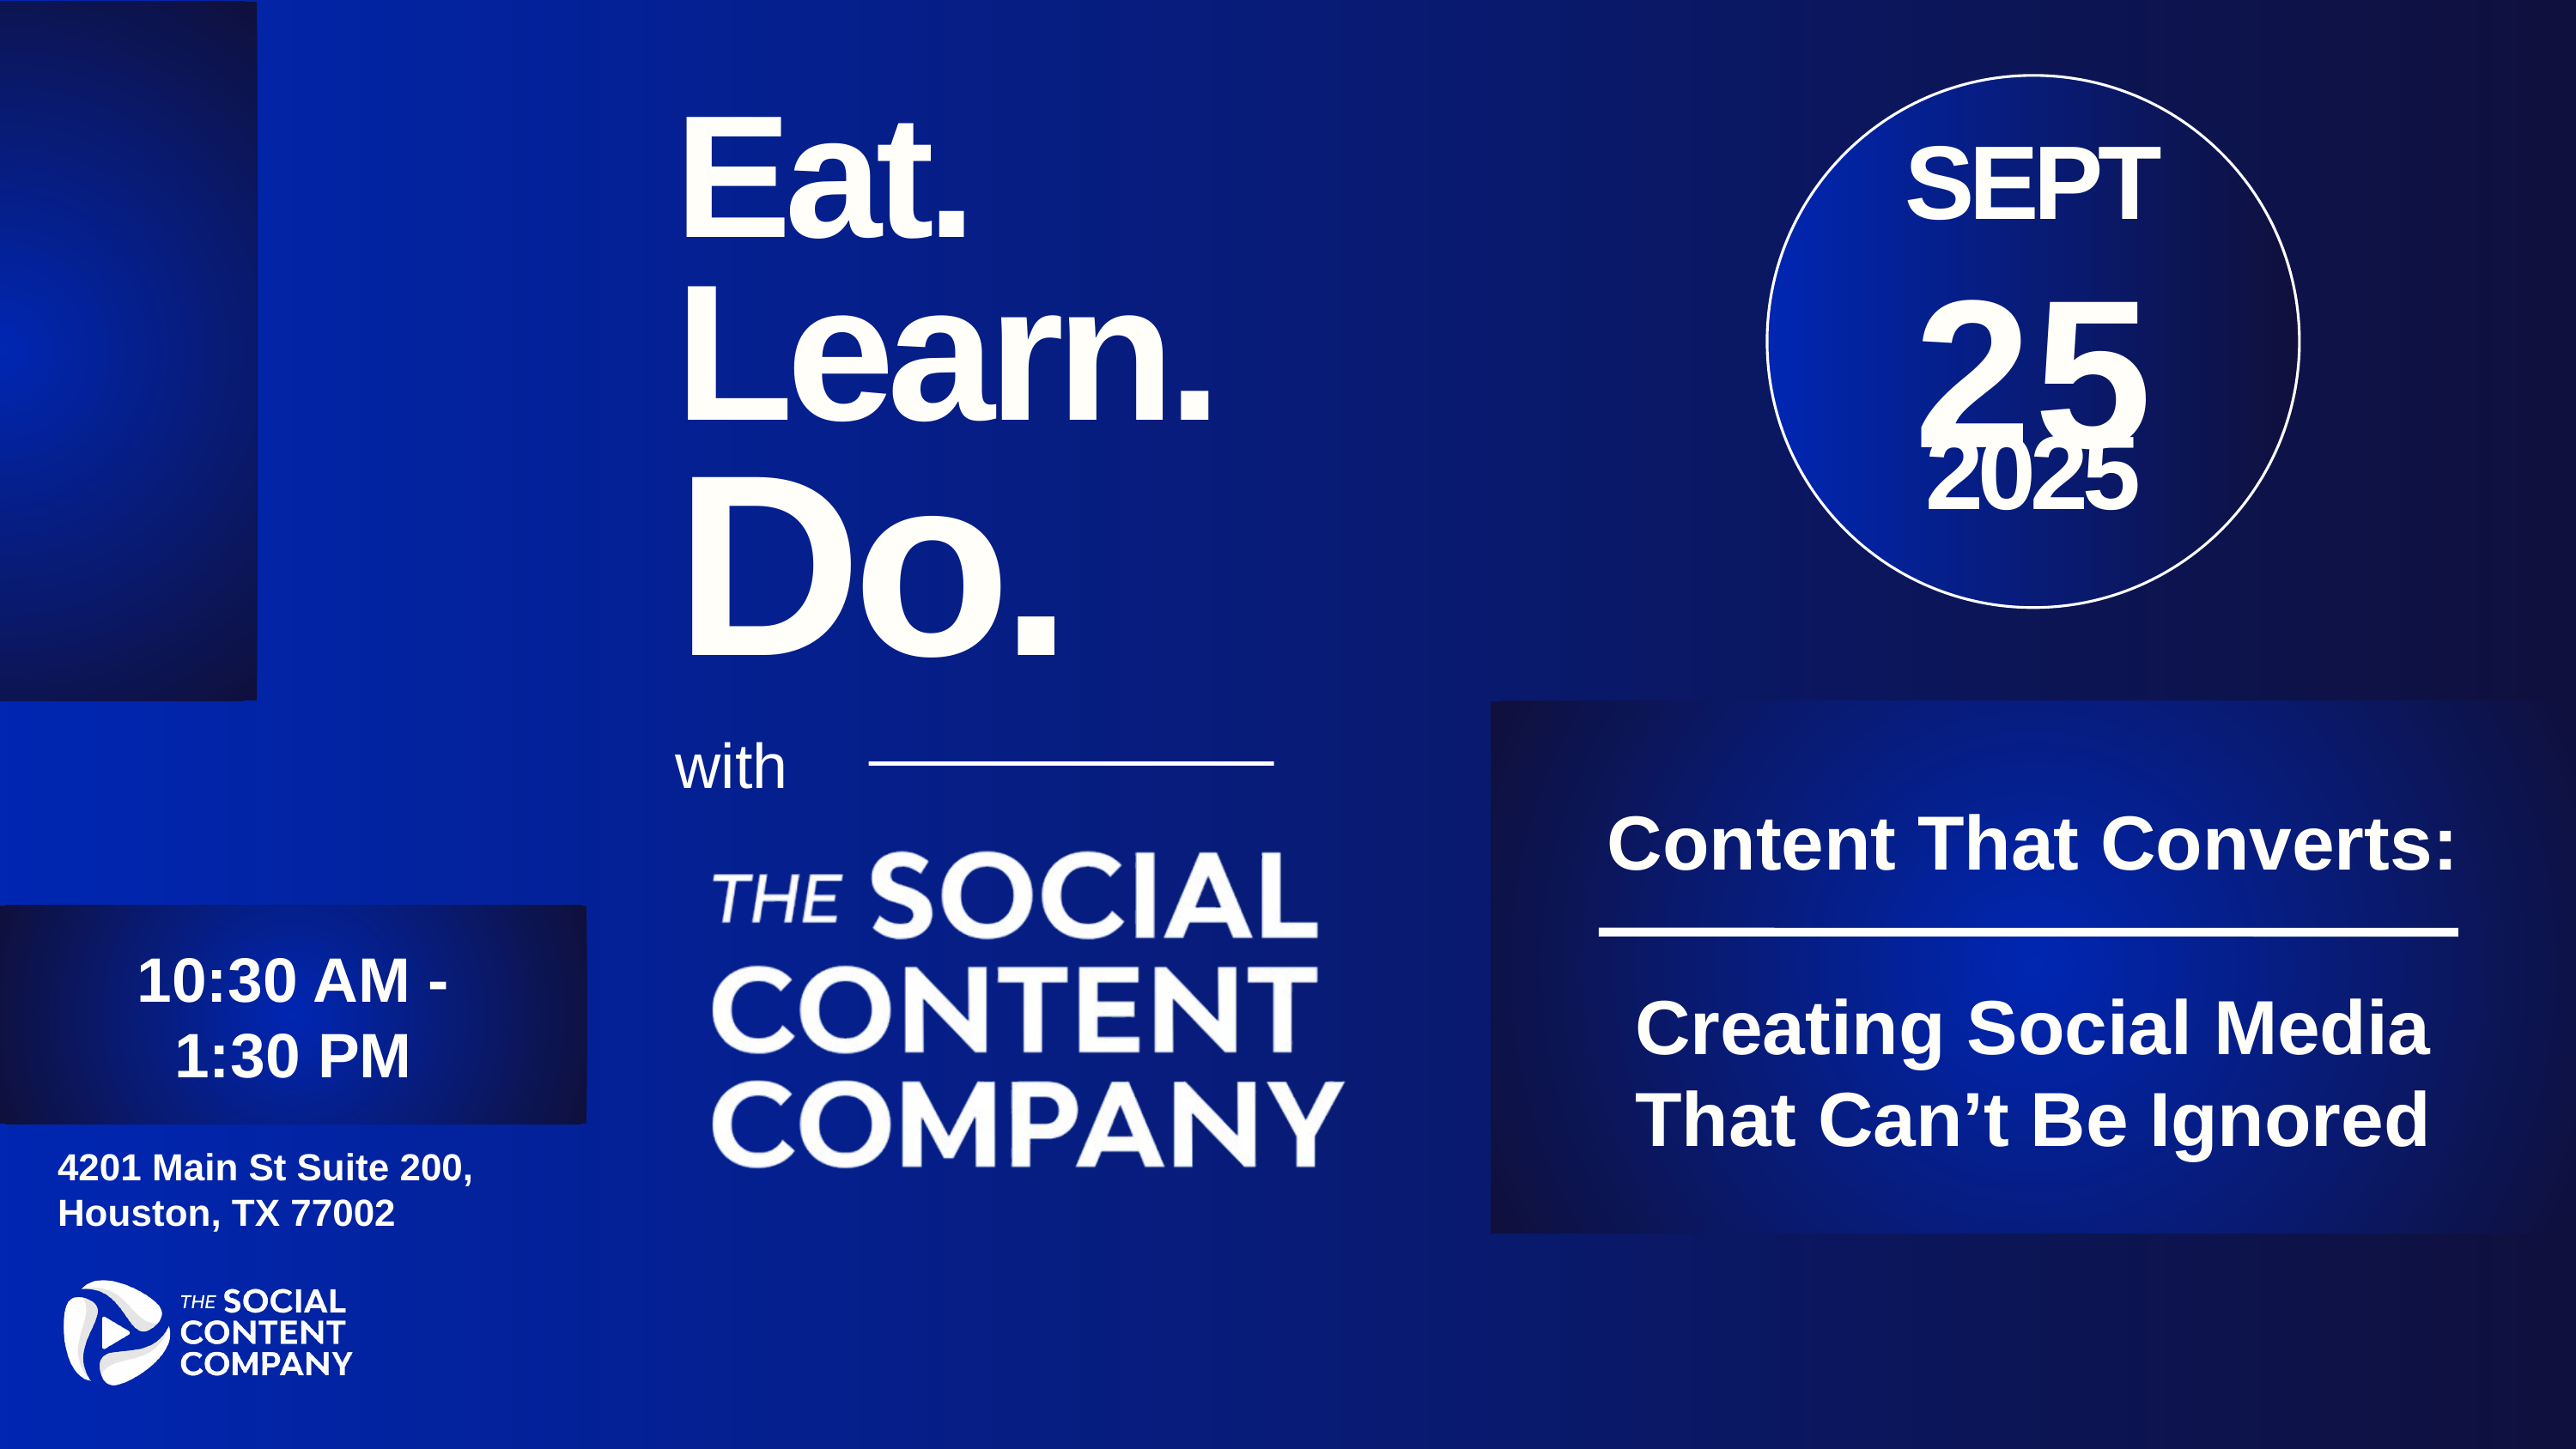

SEPT
25
2025
Eat.
Learn.
Do.

Content That Converts:

Creating Social Media
That Can’t Be Ignored

with

10:30 AM - 1:30 PM
4201 Main St Suite 200, Houston, TX 77002